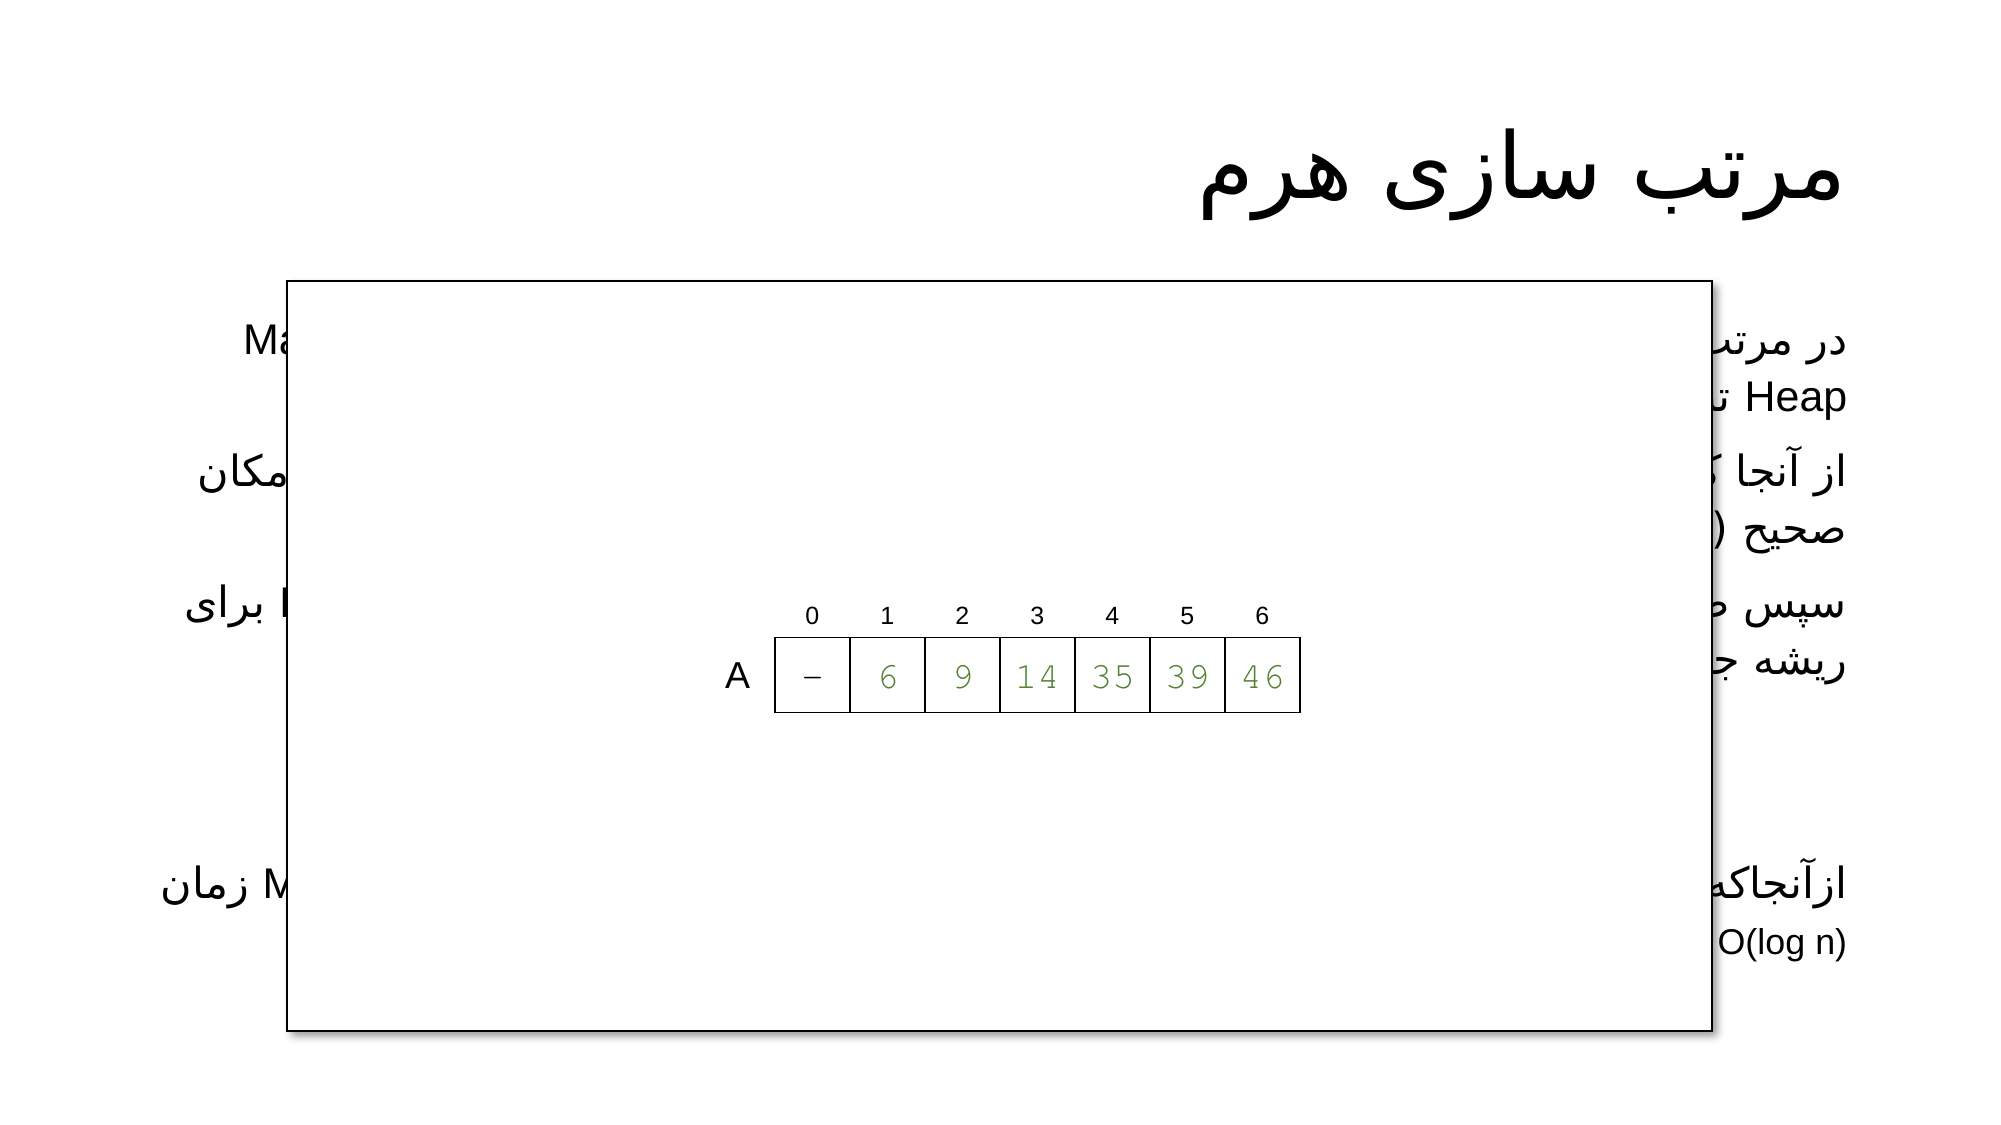

# مرتب سازی هرم

در مرتب‌سازی هرم ابتدا با استفاده از روال Build-Max-Heap آرایه ورودی A[1...n] به Max Heap تبدیل می‌شود.
از آنجا که بزرگ‌ترین عنصر آرایه در ريشه قرار دارد،  می‌تواند با یک جابه‌جایی با A[n] در مکان صحیح (نهایی) خود قرار گیرد.
سپس طول هرم یکی کم شده و برای حفظ ویژگی Max Heap الگوریتم MAX-HEAPIFY برای ريشه جدید فراخوانی می‌شود. روال اين روند را تا هرم با اندازه ۲ تکرار می‌کند.

ازآنجاکه فراخوانی Build-Max-Heap زمان O(n) و هر یک از n-1 فراخوانی MAX-HEAPIFY زمان O(log n) صرف می‌کنند؛ زمان مرتب‌سازی هرم برابر است با: O(n)+(n-1)O(log n)=O(n log n)
|  | 0 | 1 | 2 | 3 | 4 | 5 | 6 |
| --- | --- | --- | --- | --- | --- | --- | --- |
| A | - | 6 | 9 | 14 | 35 | 39 | 46 |